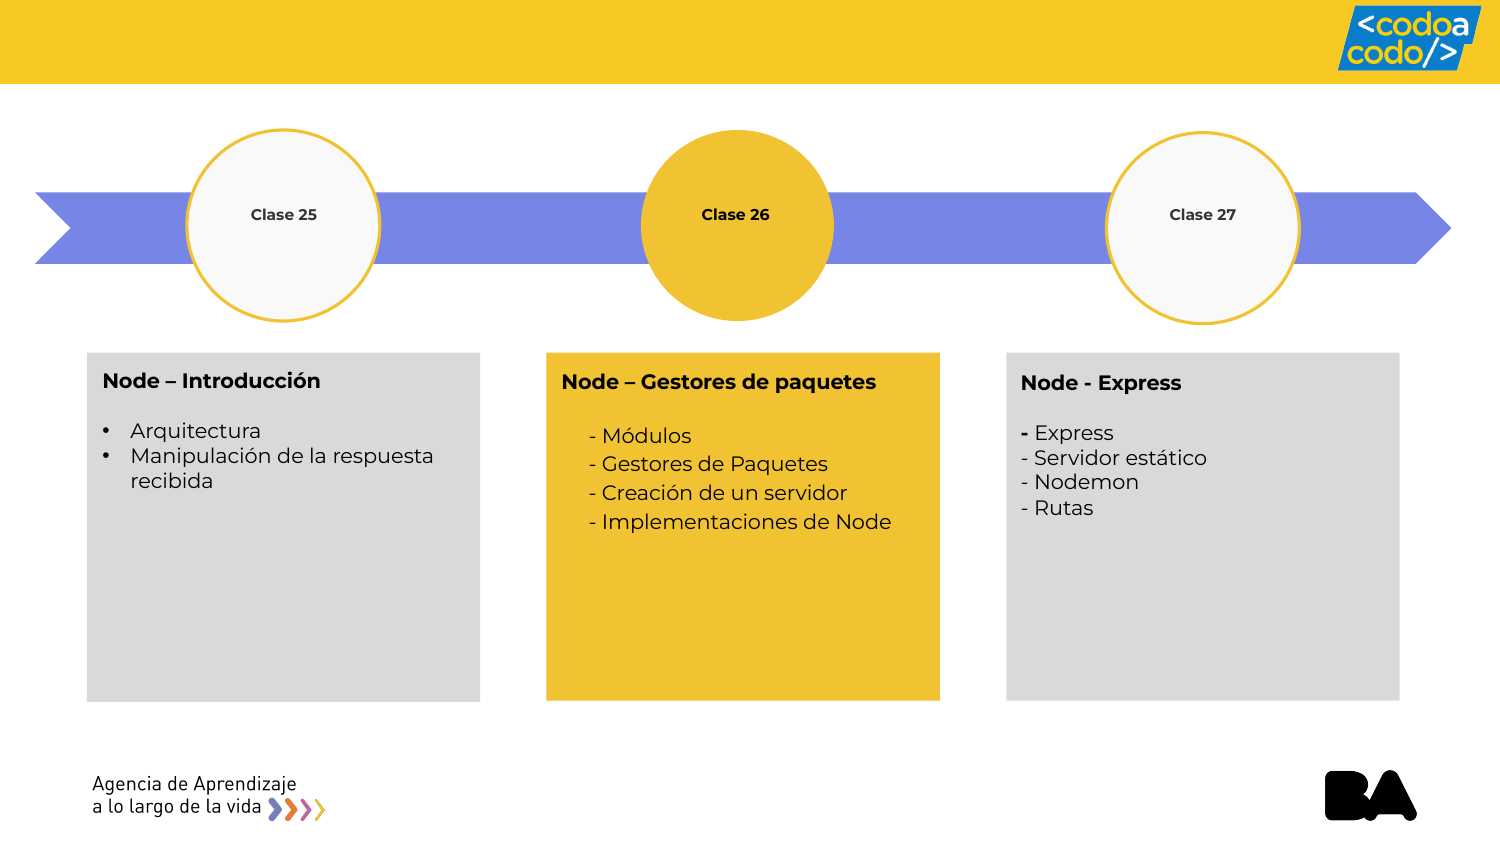

# Clase 25
Clase 26
Clase 27
Node – Introducción

Arquitectura
Manipulación de la respuesta recibida

Node – Gestores de paquetes

- Módulos
- Gestores de Paquetes
- Creación de un servidor
- Implementaciones de Node
Node - Express
- Express
- Servidor estático
- Nodemon
- Rutas